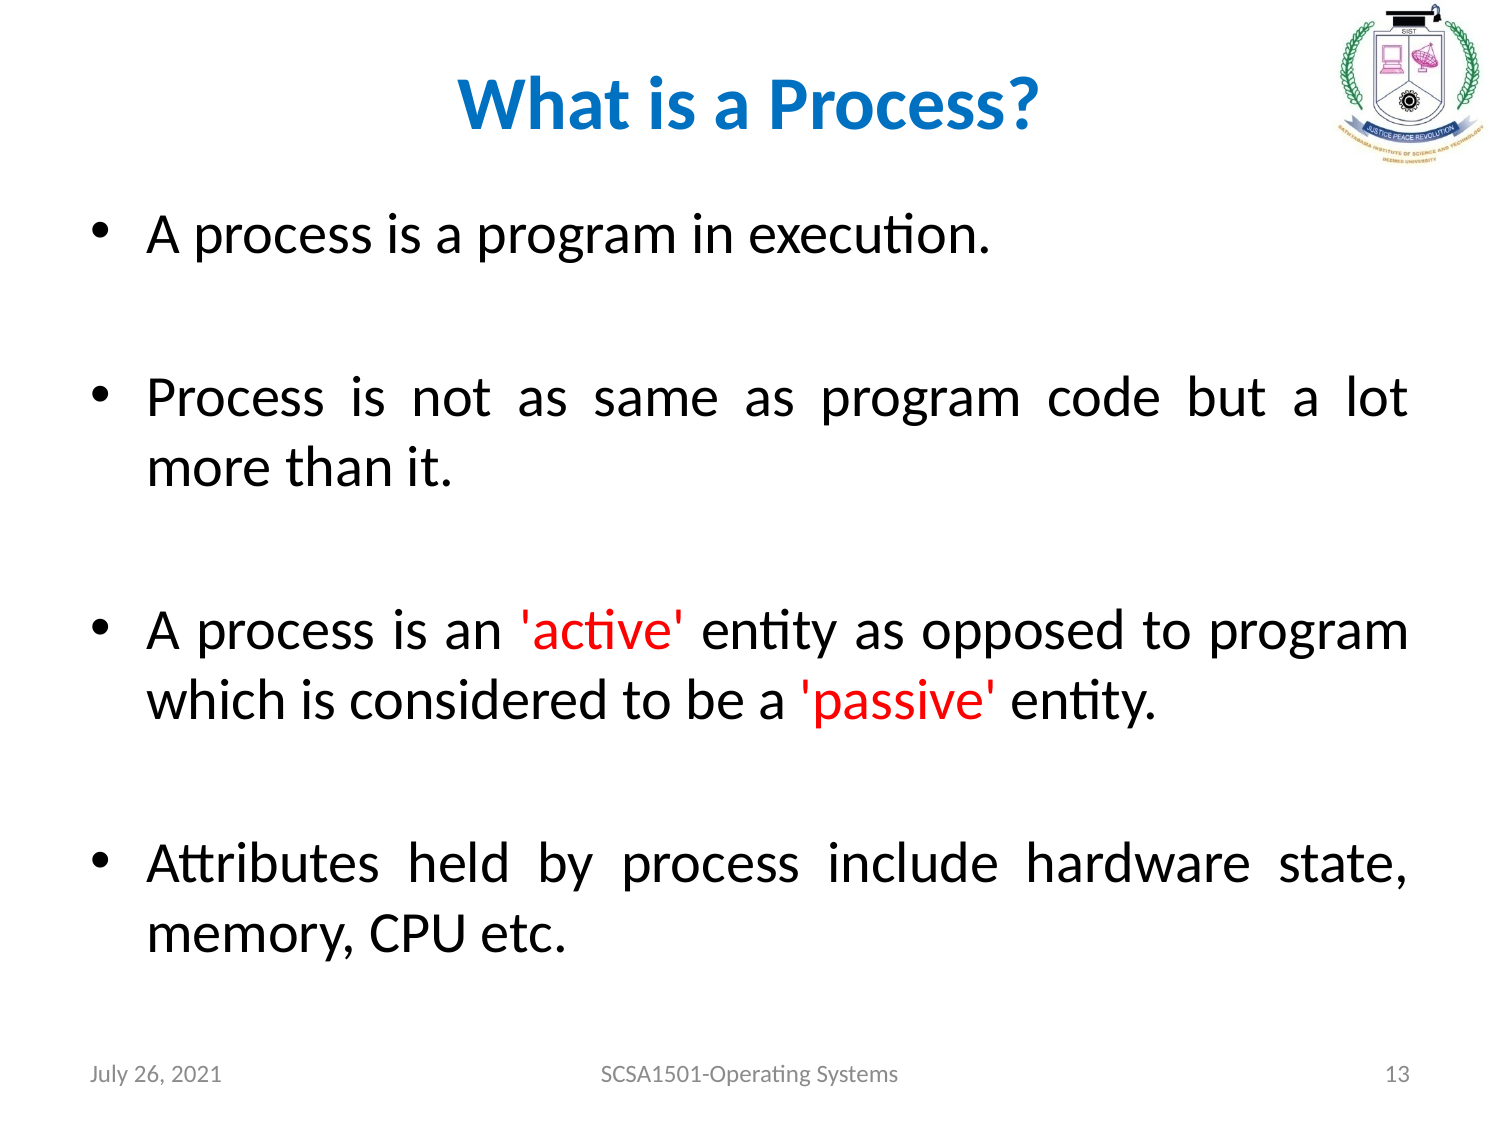

# What is a Process?
A process is a program in execution.

Process is not as same as program code but a lot more than it.

A process is an 'active' entity as opposed to program which is considered to be a 'passive' entity.

Attributes held by process include hardware state, memory, CPU etc.
July 26, 2021
SCSA1501-Operating Systems
13